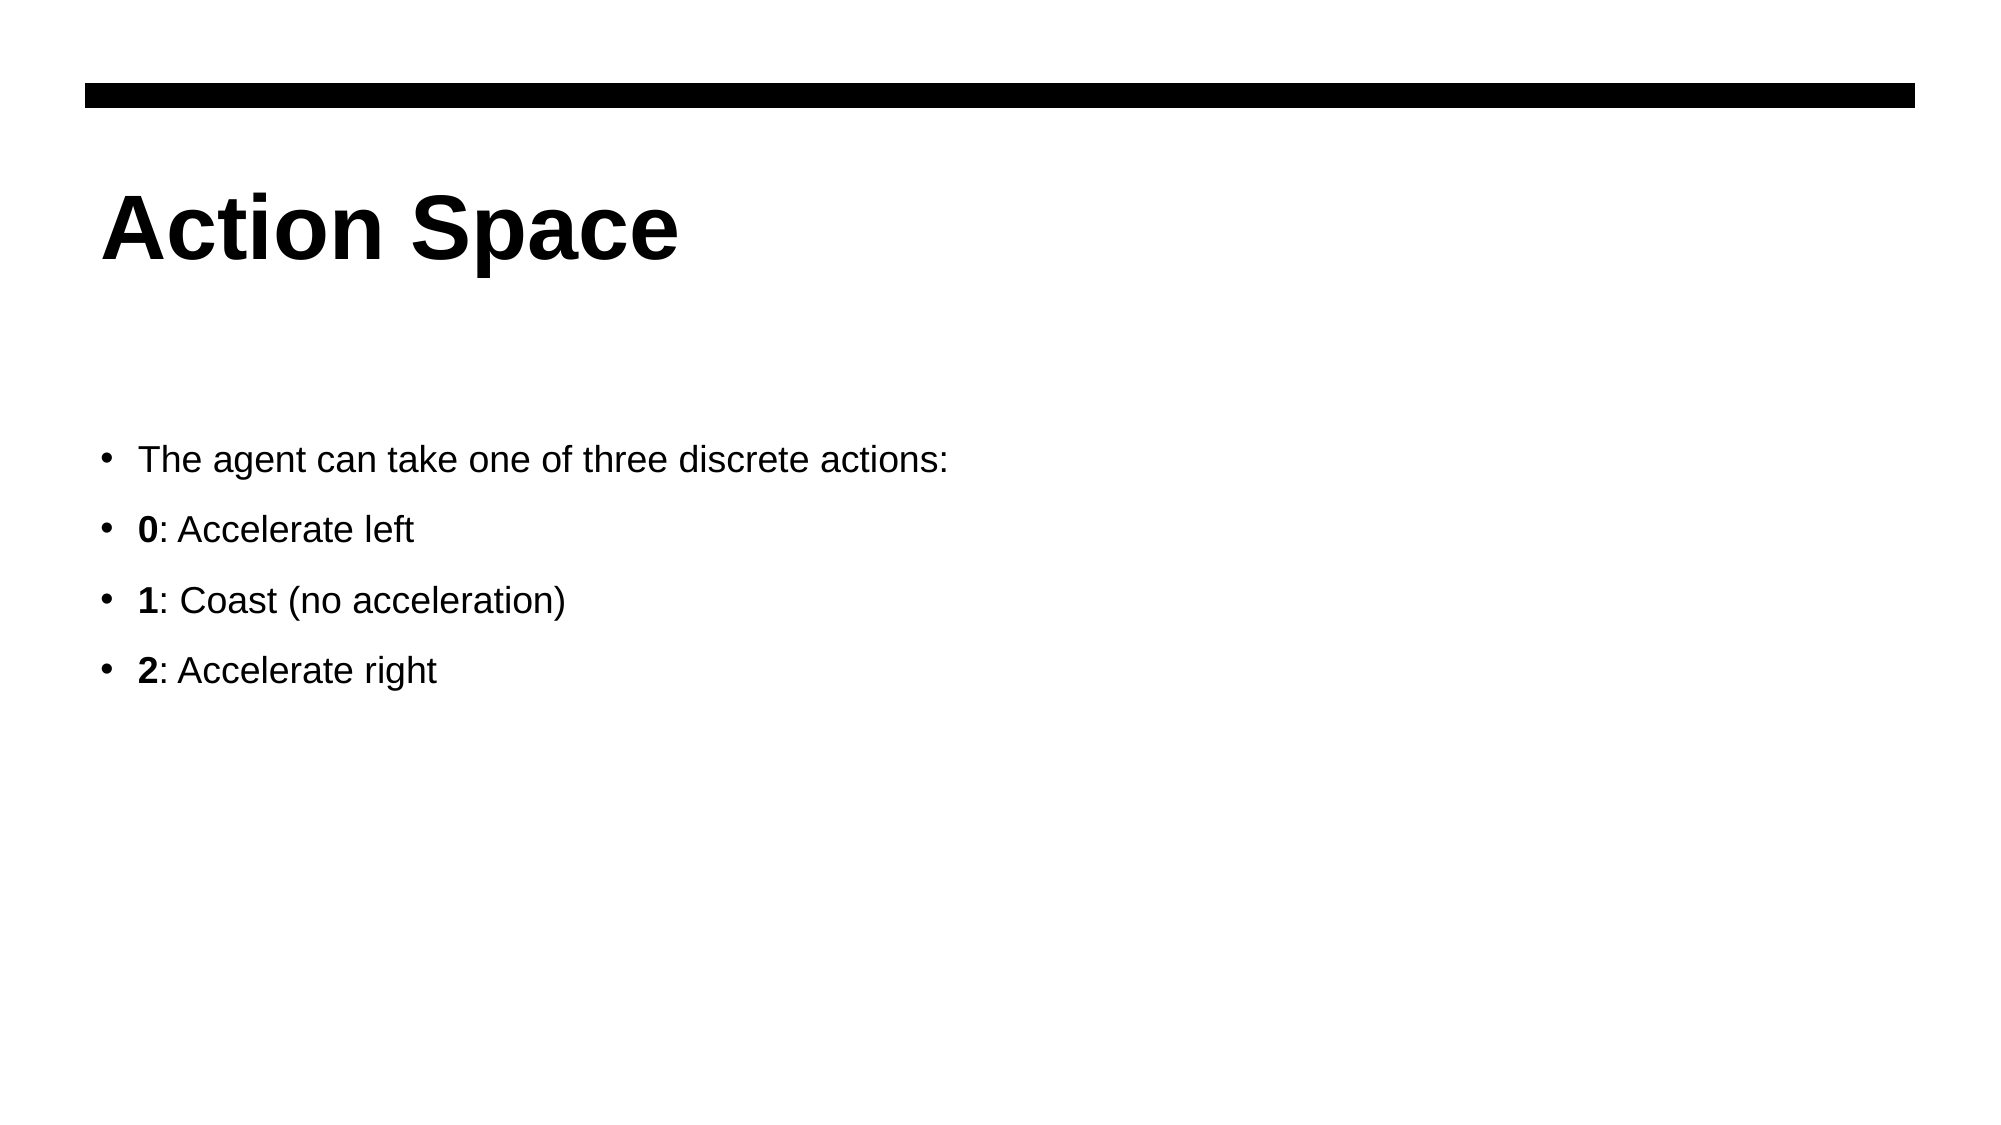

# Action Space
The agent can take one of three discrete actions:
0: Accelerate left
1: Coast (no acceleration)
2: Accelerate right